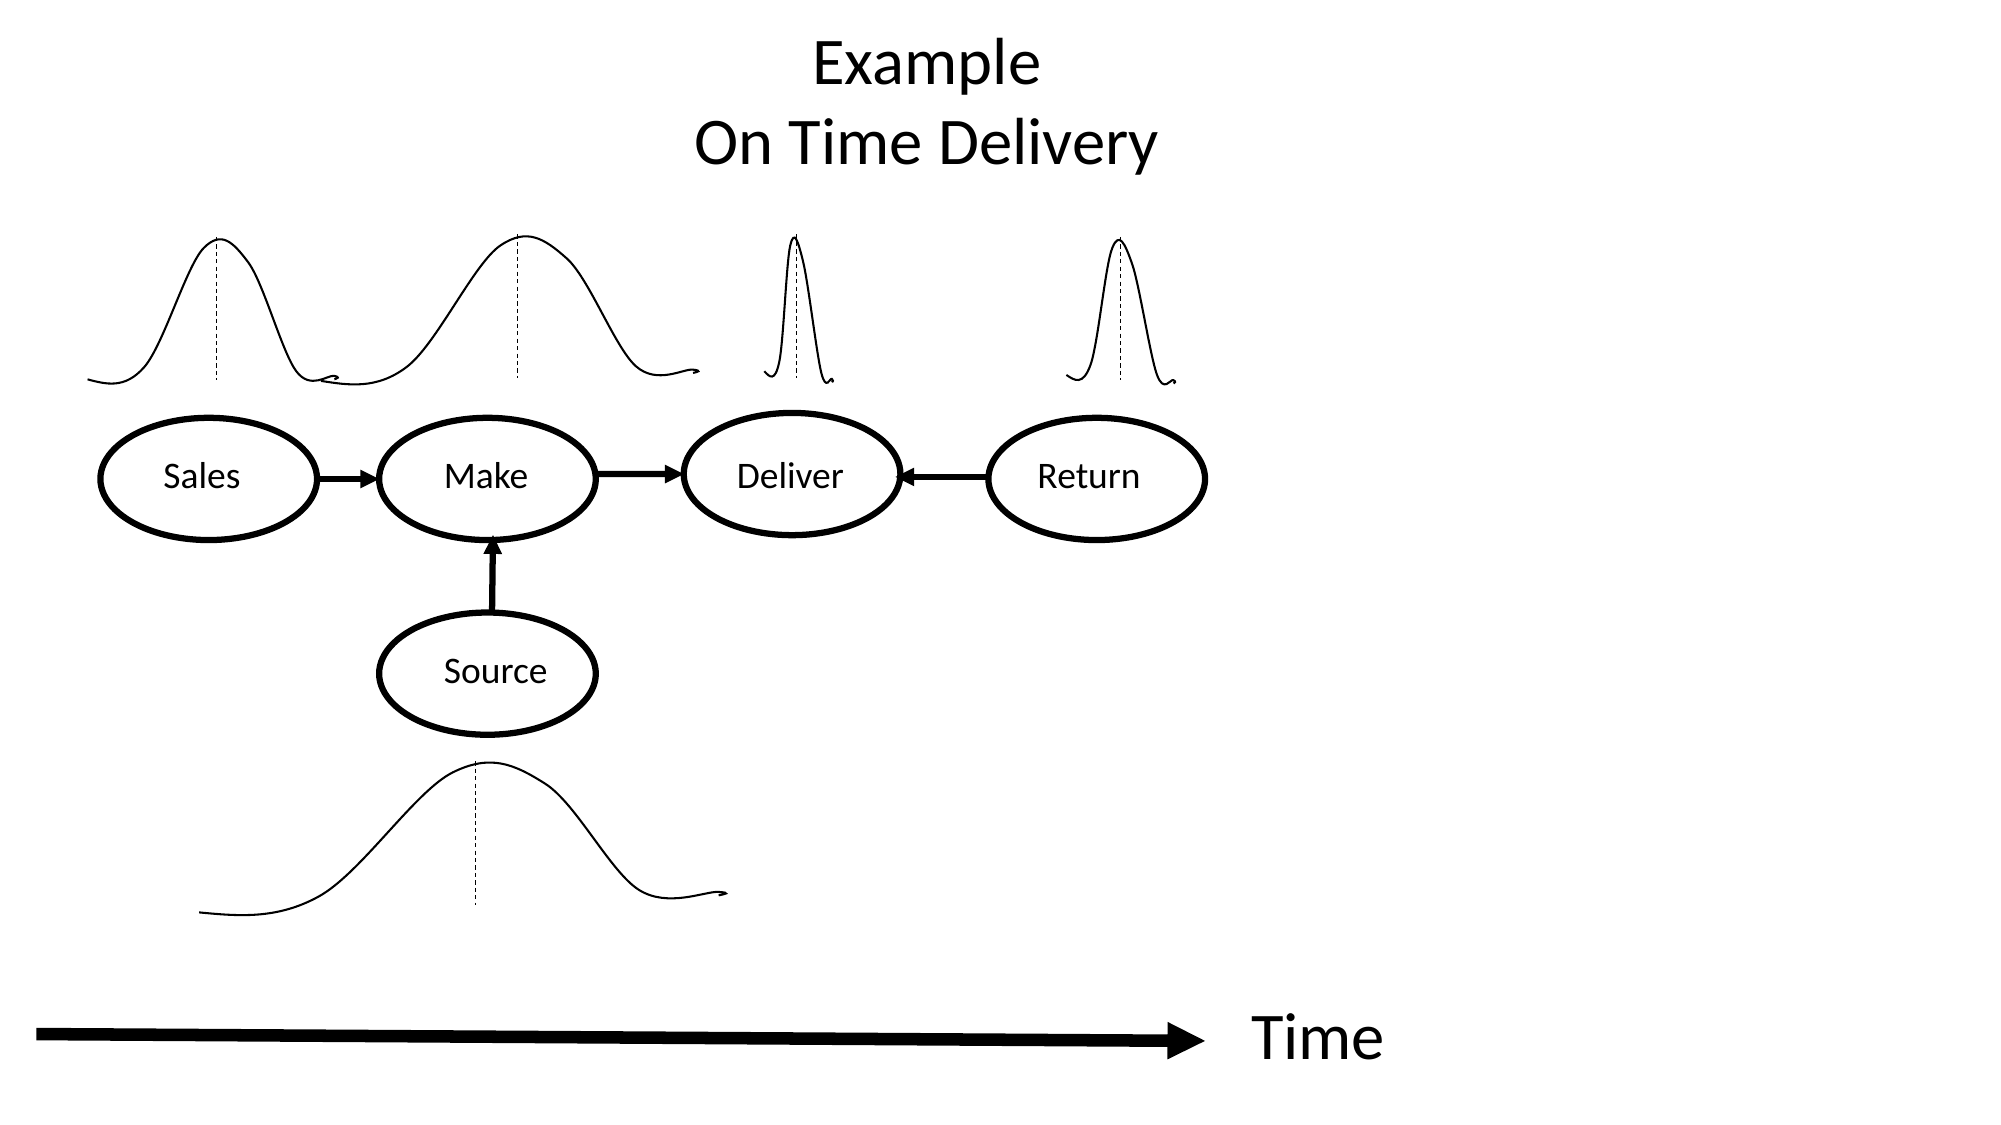

Example
On Time Delivery

Deliver
Return
Sales
Make

Source

Time